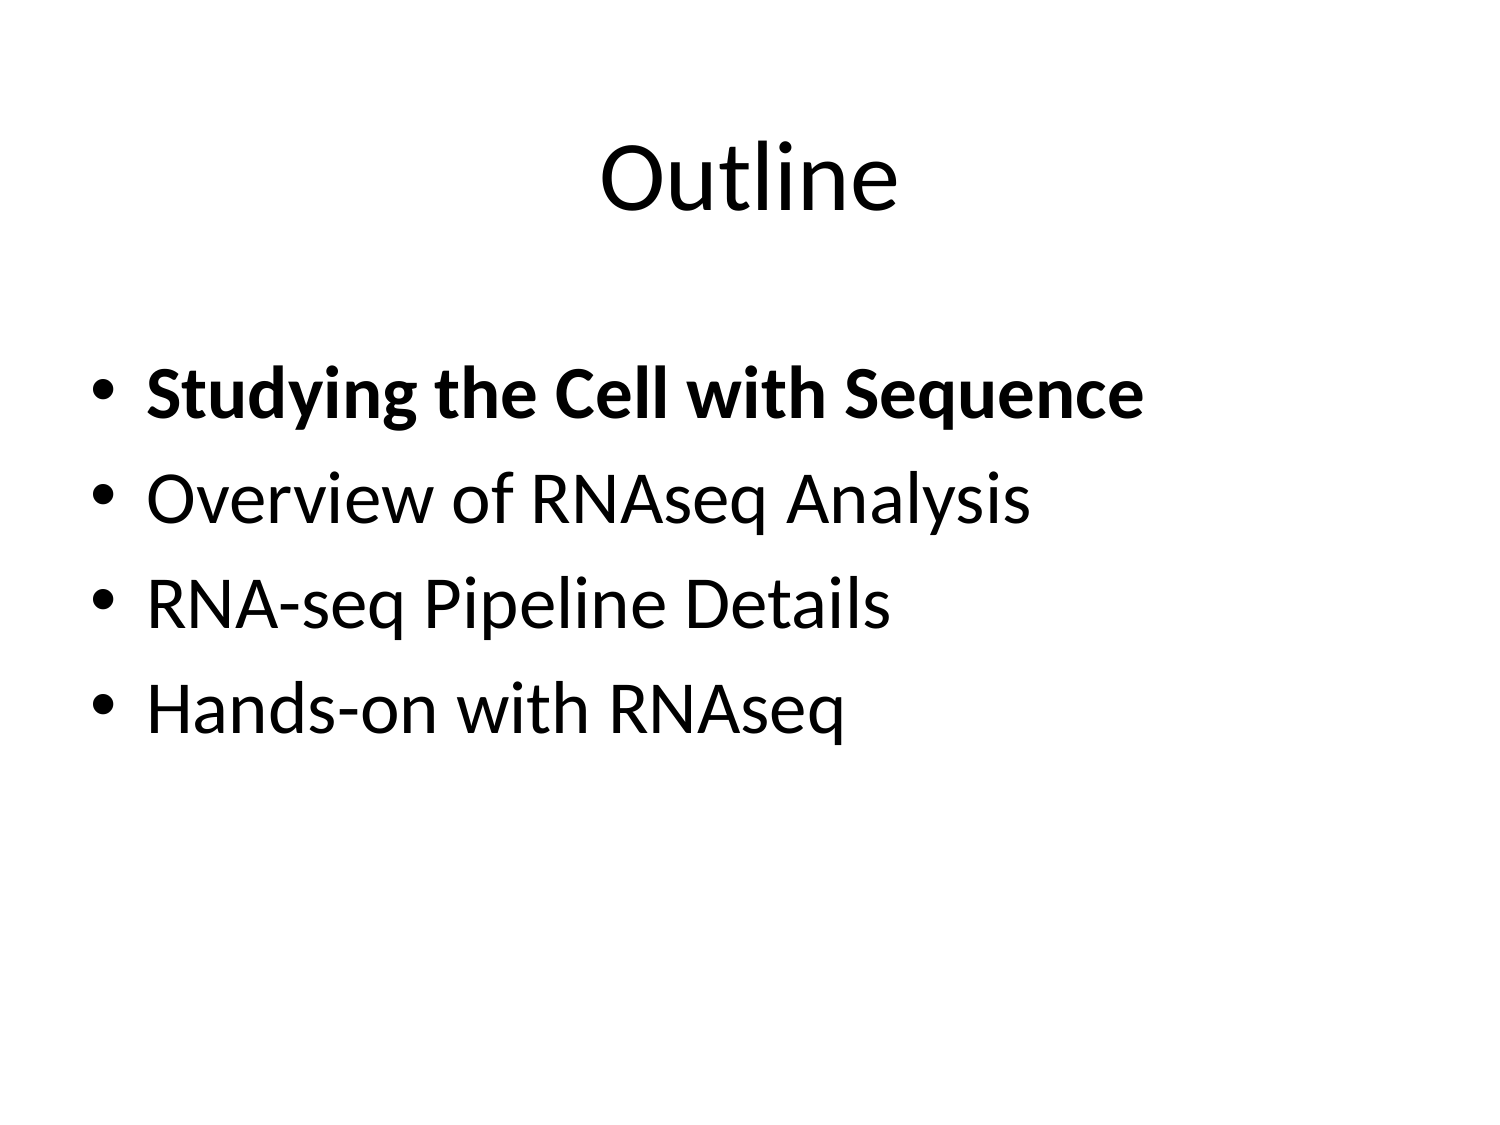

# Outline
Studying the Cell with Sequence
Overview of RNAseq Analysis
RNA-seq Pipeline Details
Hands-on with RNAseq